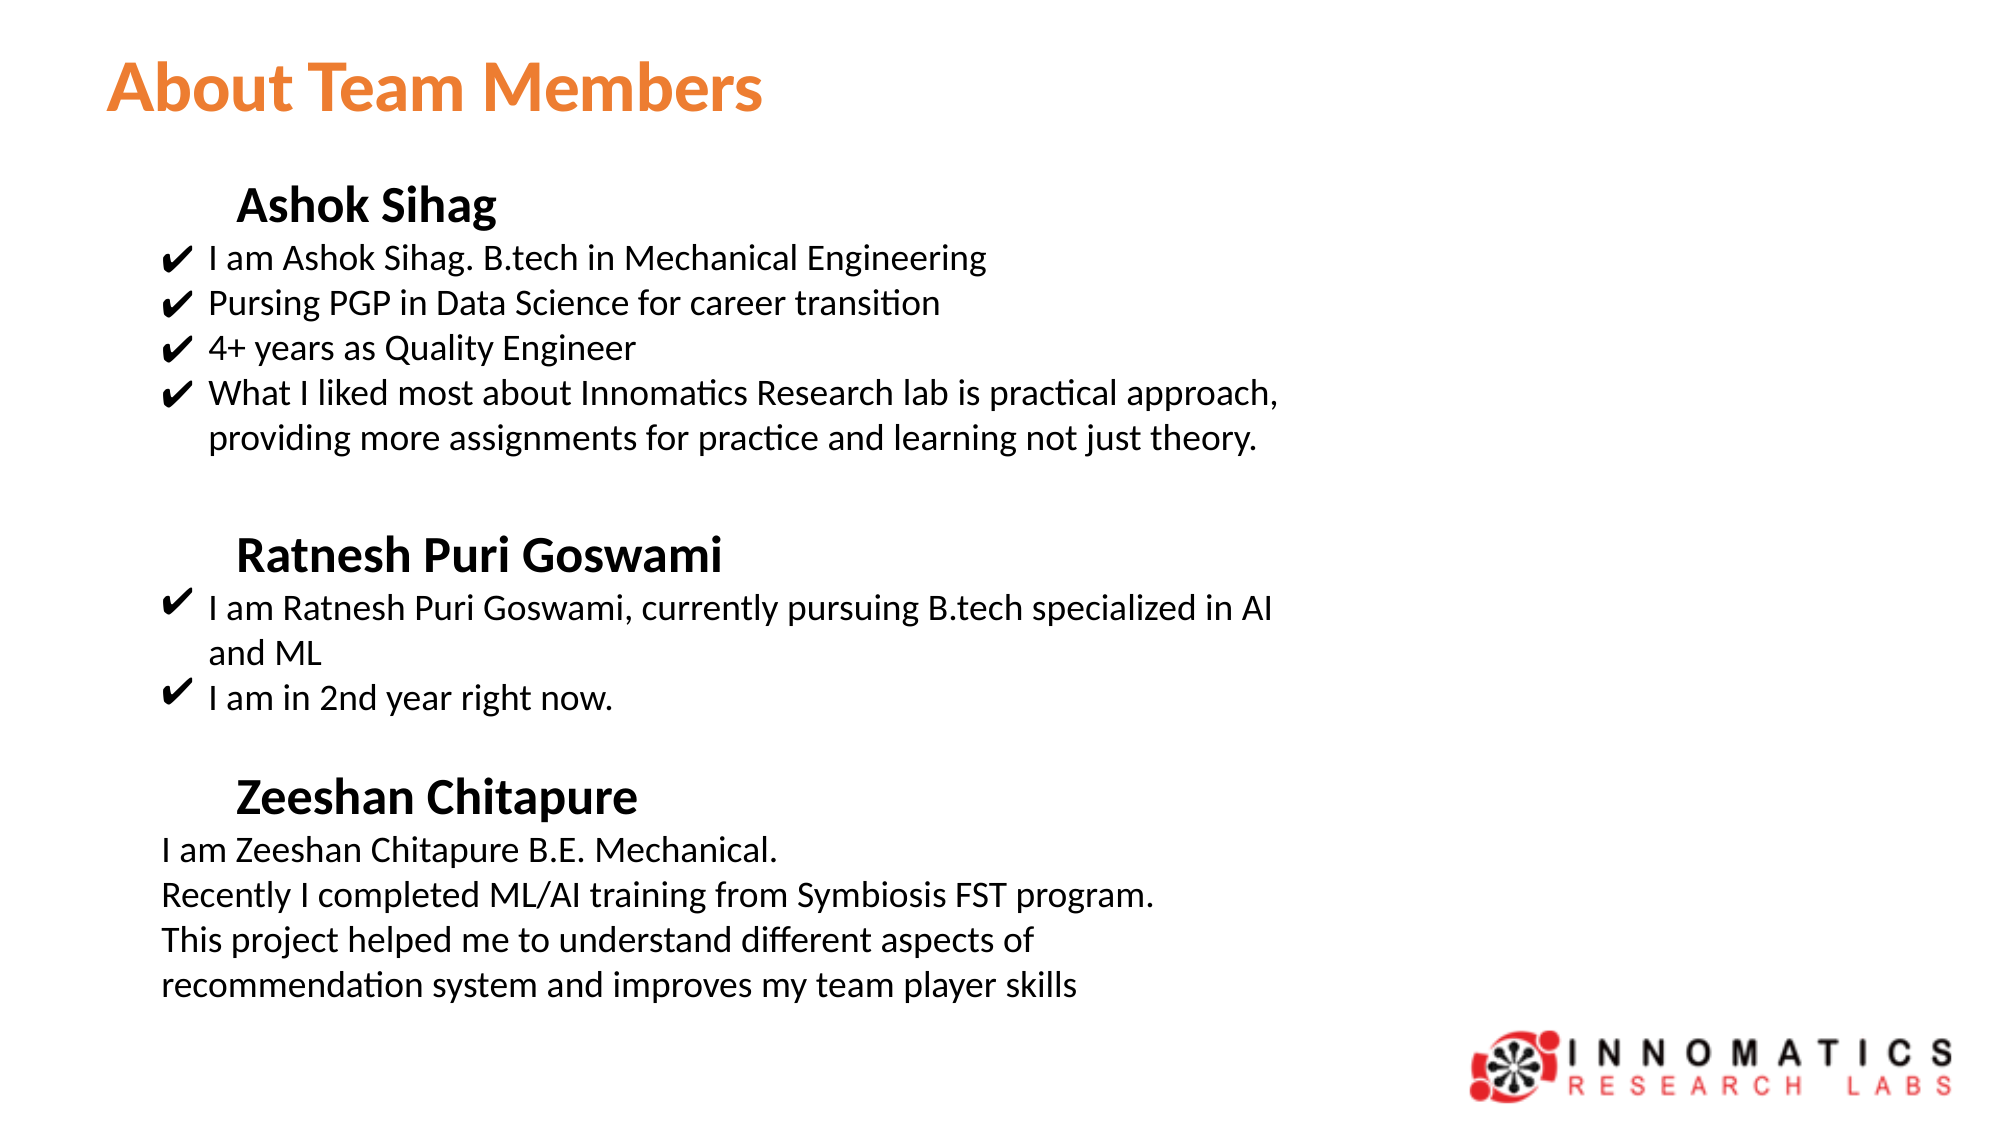

About Team Members
Ashok Sihag
I am Ashok Sihag. B.tech in Mechanical Engineering
Pursing PGP in Data Science for career transition
4+ years as Quality Engineer
What I liked most about Innomatics Research lab is practical approach, providing more assignments for practice and learning not just theory.

Ratnesh Puri Goswami
I am Ratnesh Puri Goswami, currently pursuing B.tech specialized in AI and ML
I am in 2nd year right now.

Zeeshan Chitapure
I am Zeeshan Chitapure B.E. Mechanical.
Recently I completed ML/AI training from Symbiosis FST program.
This project helped me to understand different aspects of recommendation system and improves my team player skills